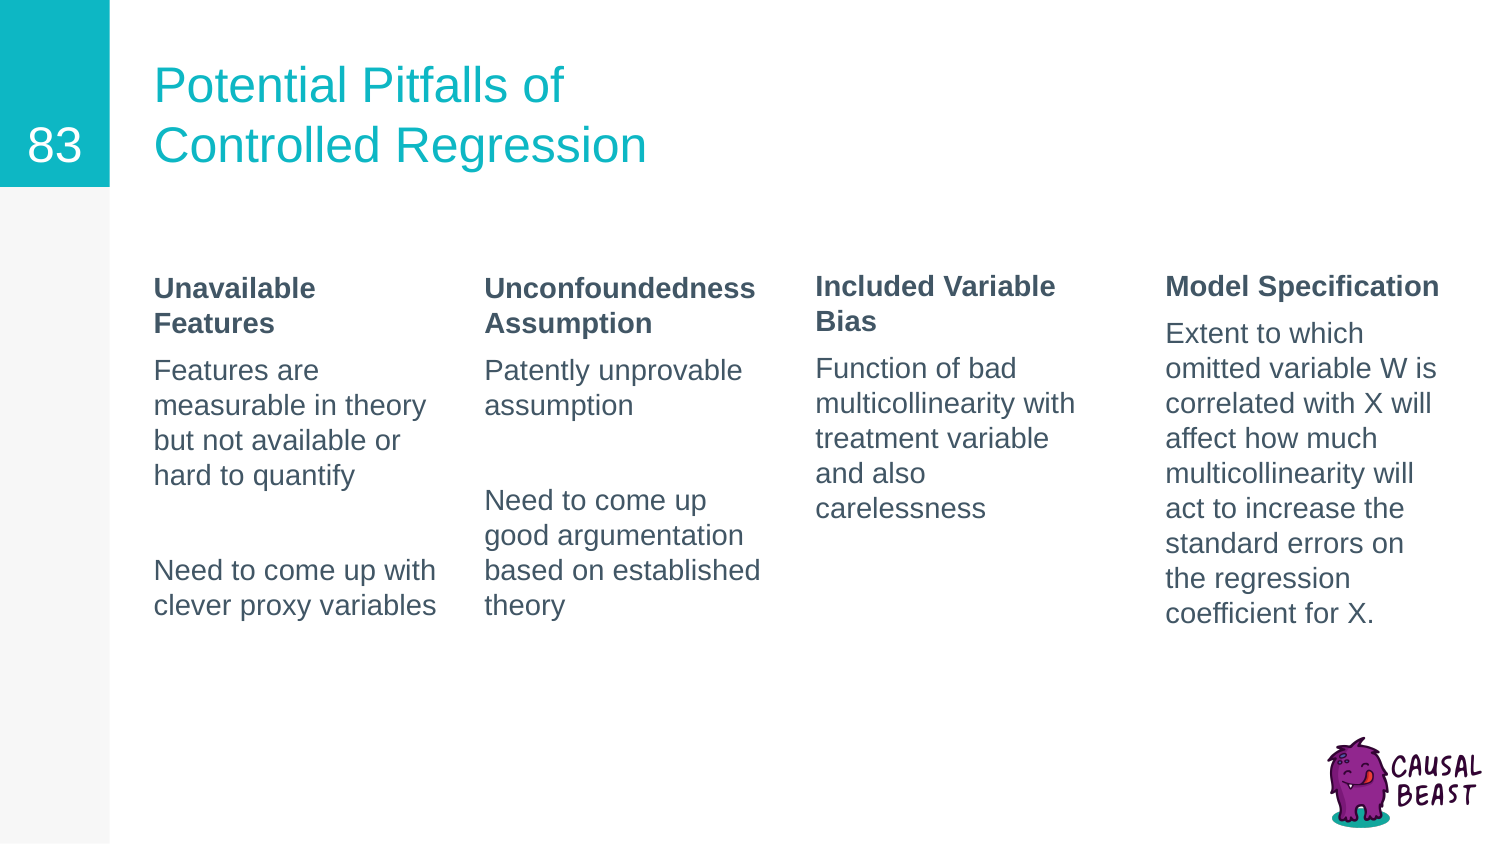

83
# Potential Pitfalls of Controlled Regression
Included Variable Bias
Function of bad multicollinearity with treatment variable and also carelessness

Model Specification
Extent to which omitted variable W is correlated with X will affect how much multicollinearity will act to increase the standard errors on the regression coefficient for X.

Unavailable Features
Features are measurable in theory but not available or hard to quantify

Need to come up with clever proxy variables

Unconfoundedness Assumption
Patently unprovable assumption

Need to come up good argumentation based on established theory